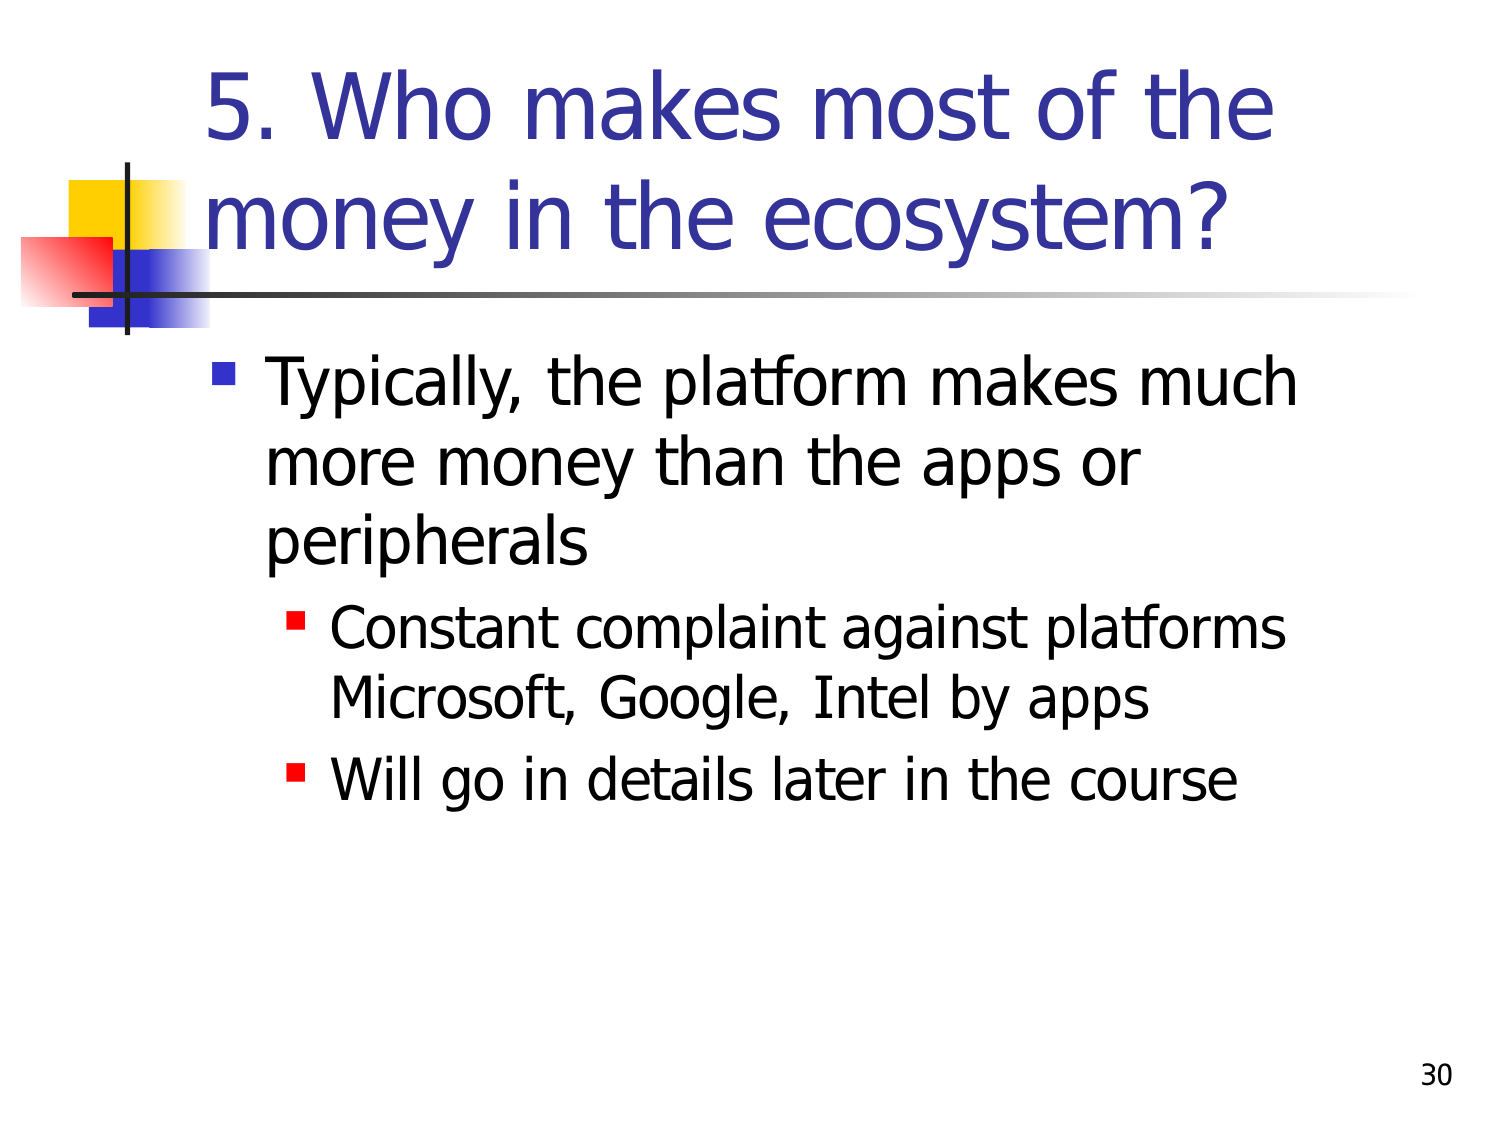

# 5. Who makes most of the money in the ecosystem?
Typically, the platform makes much more money than the apps or peripherals
Constant complaint against platforms Microsoft, Google, Intel by apps
Will go in details later in the course
30